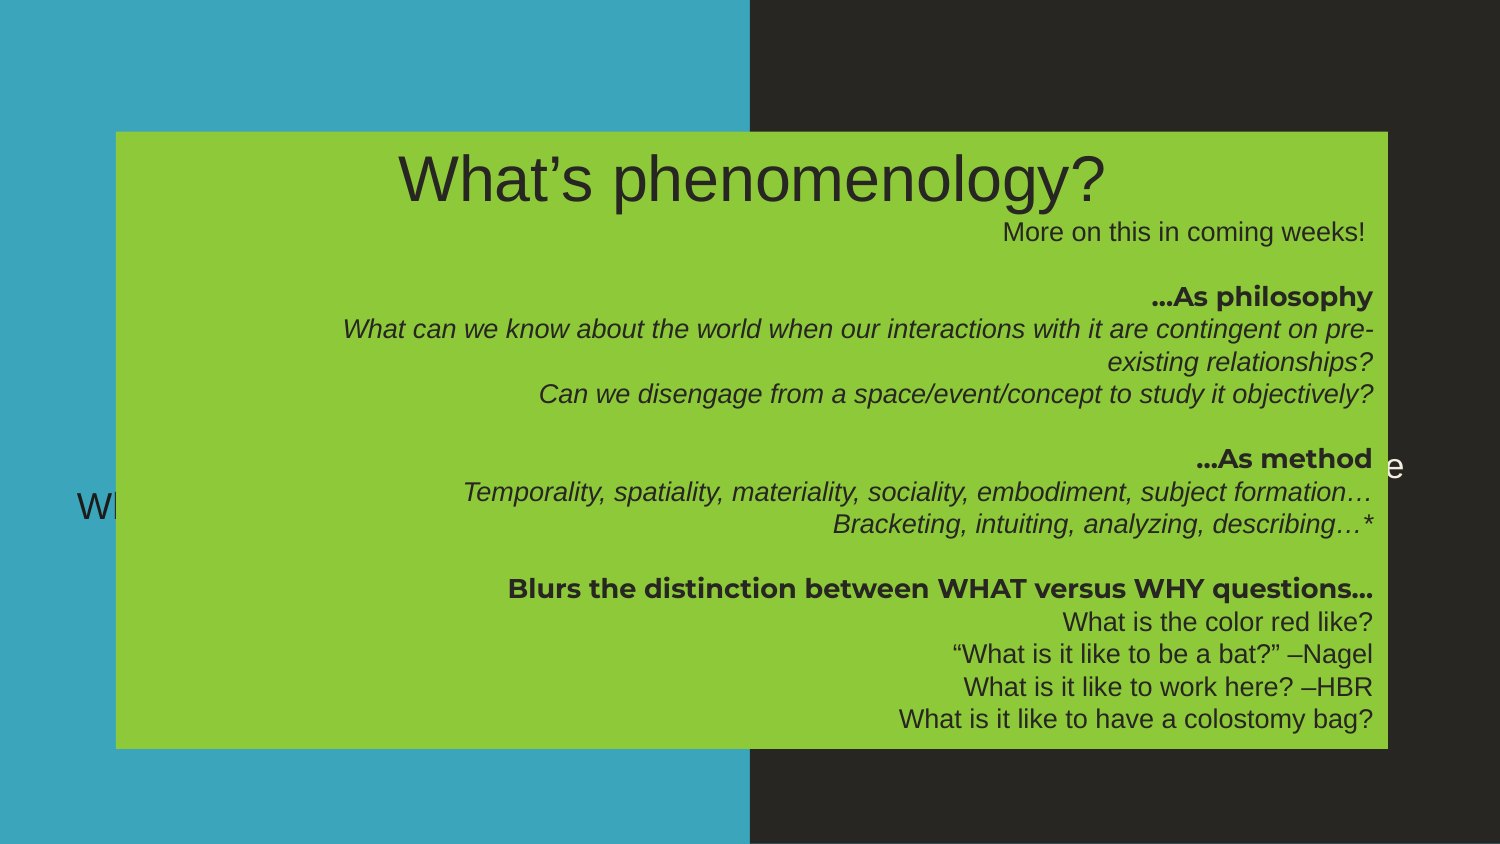

Descriptive versus explanatory

Qualitative versus quantitative

Top-down versus bottom-up

Inductive/abductive versus deductive

Phenomena versus trends

Others?
What’s phenomenology?
More on this in coming weeks!

…As philosophy
What can we know about the world when our interactions with it are contingent on pre-existing relationships?
Can we disengage from a space/event/concept to study it objectively?

…As method
Temporality, spatiality, materiality, sociality, embodiment, subject formation…
Bracketing, intuiting, analyzing, describing…*

Blurs the distinction between WHAT versus WHY questions…
What is the color red like?
“What is it like to be a bat?” –Nagel
What is it like to work here? –HBR
What is it like to have a colostomy bag?
# Readings
What types of inquiry were present?